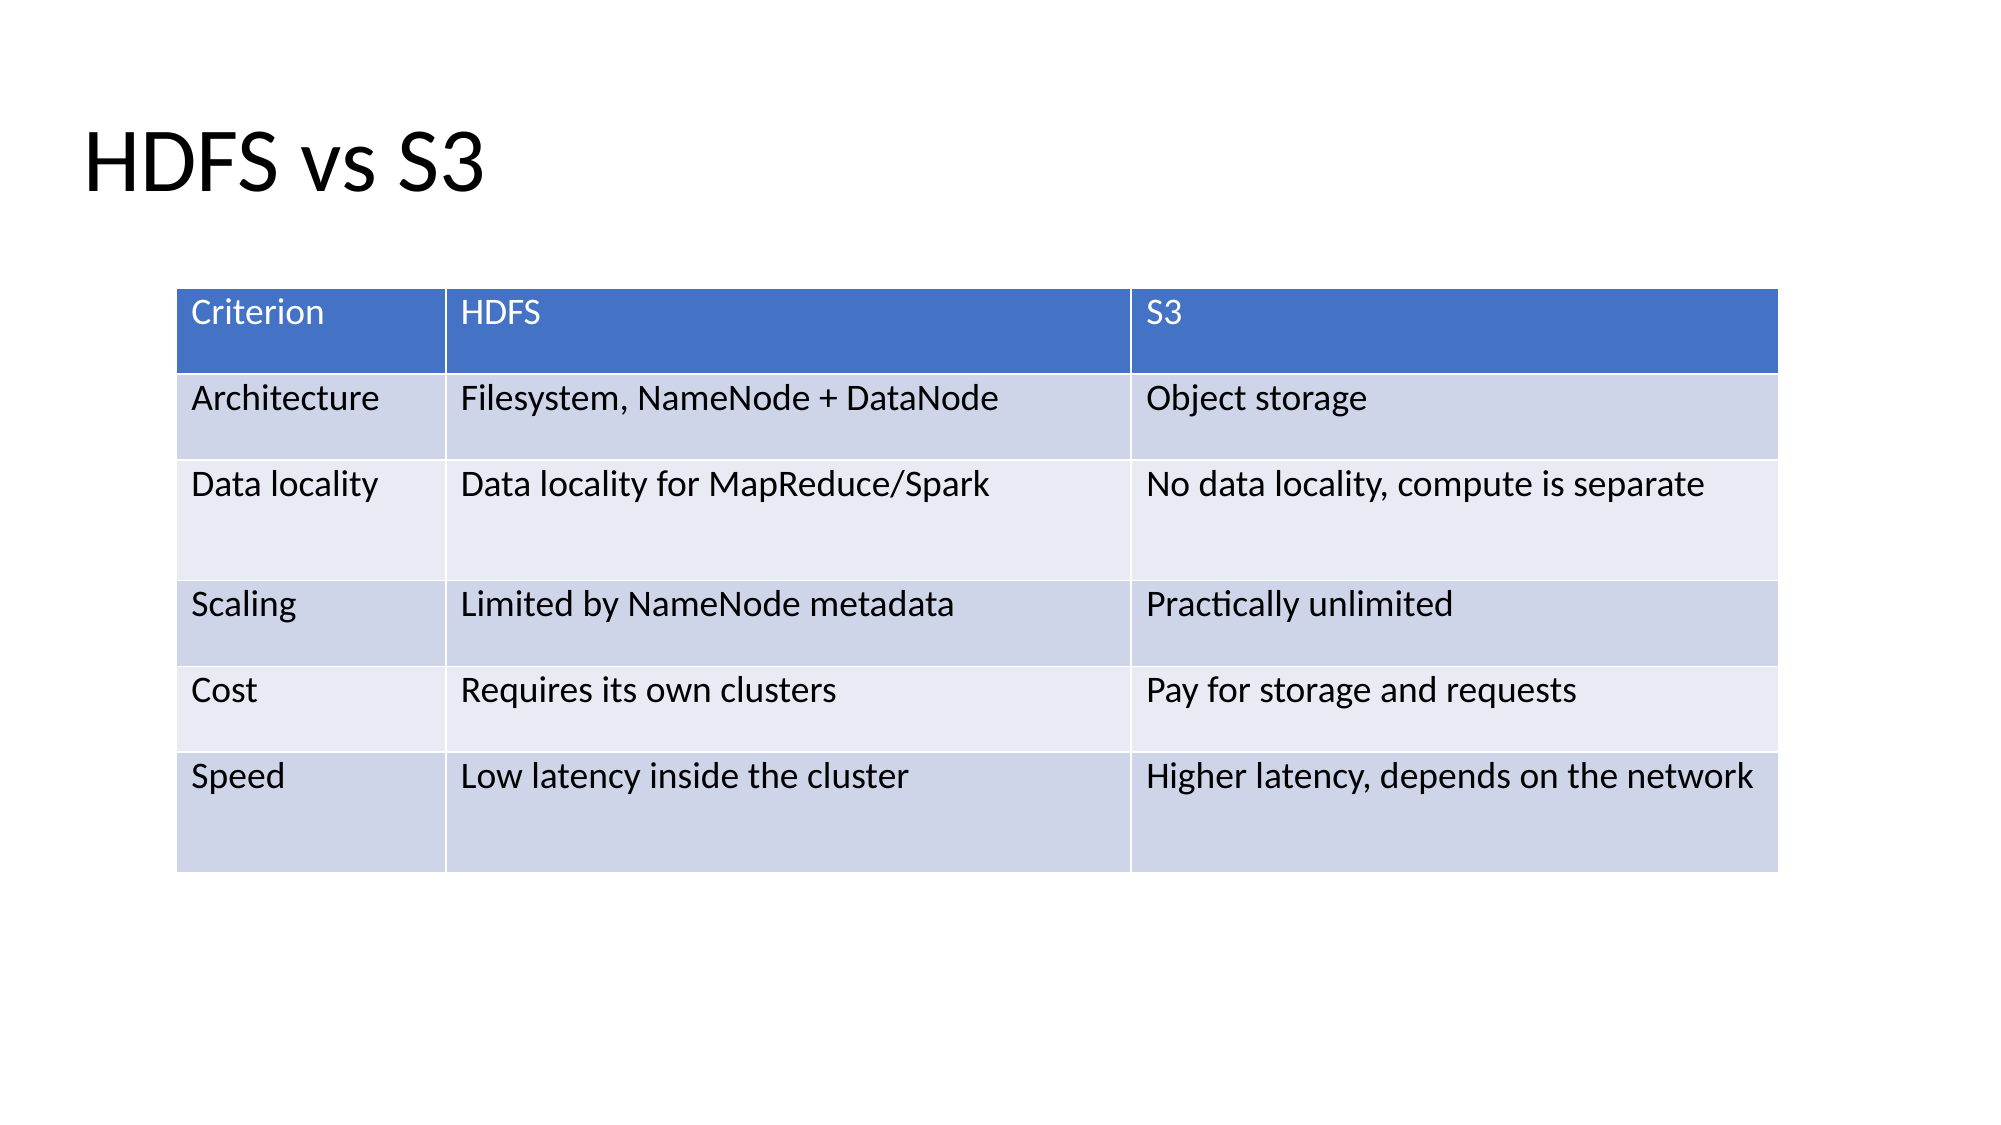

# HDFS vs S3
| Criterion | HDFS | S3 |
| --- | --- | --- |
| Architecture | Filesystem, NameNode + DataNode | Object storage |
| Data locality | Data locality for MapReduce/Spark | No data locality, compute is separate |
| Scaling | Limited by NameNode metadata | Practically unlimited |
| Cost | Requires its own clusters | Pay for storage and requests |
| Speed | Low latency inside the cluster | Higher latency, depends on the network |